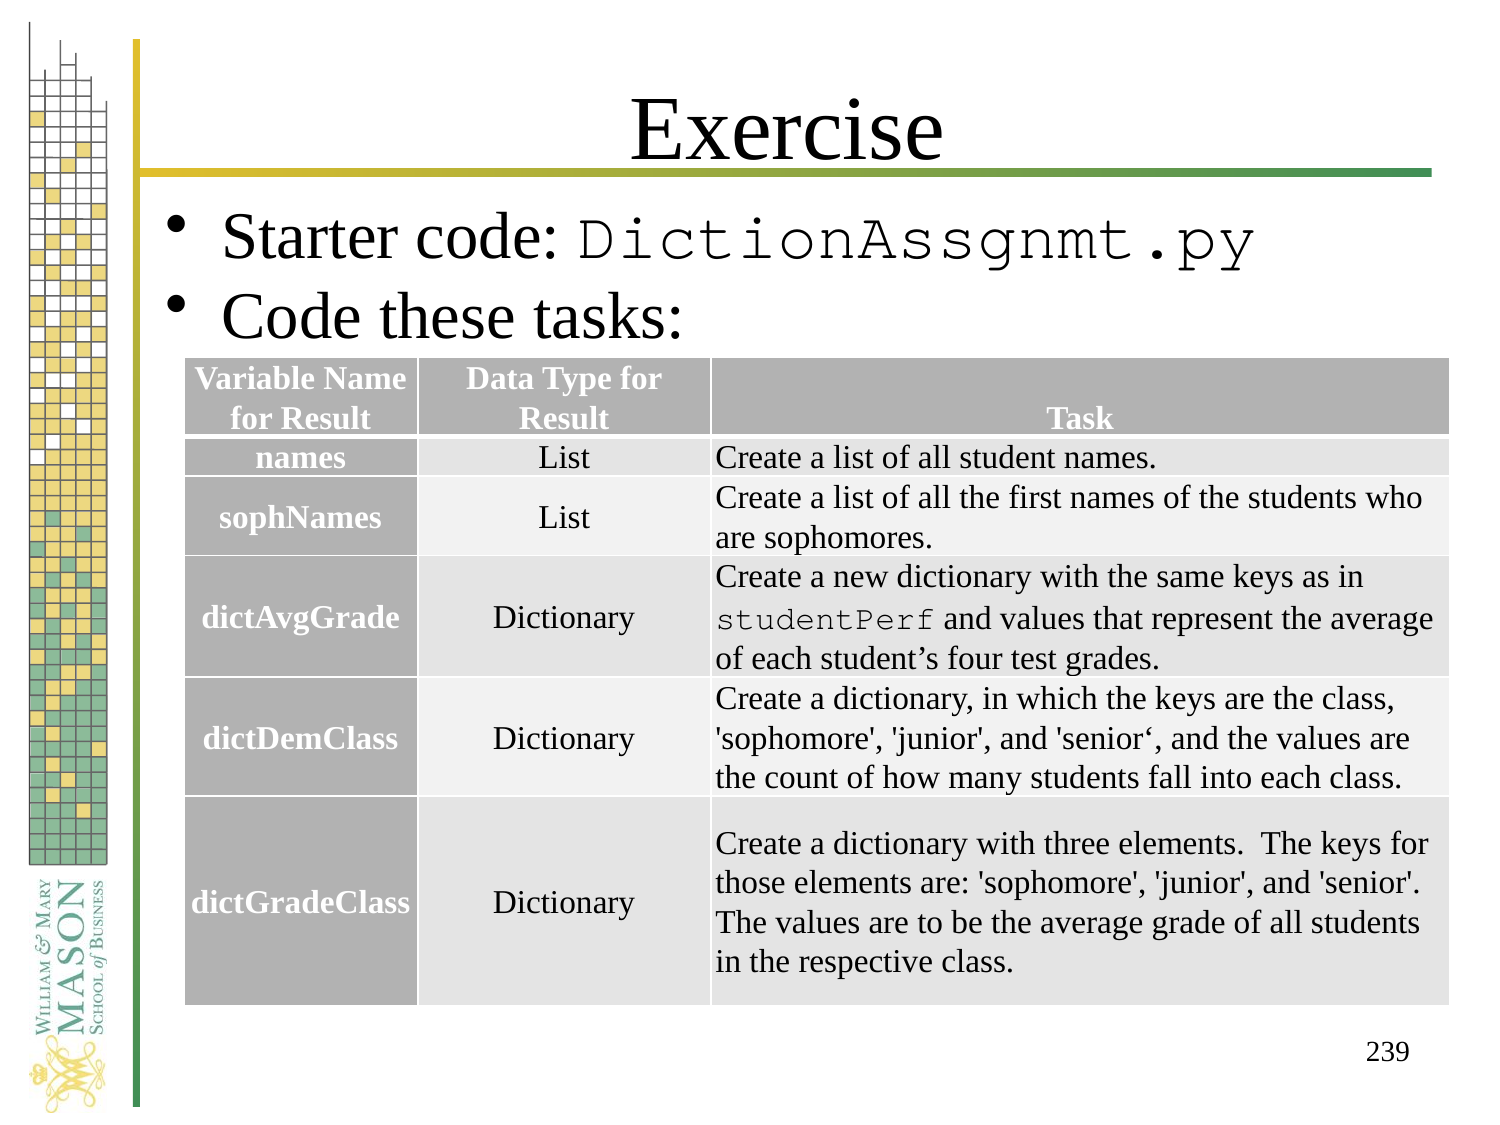

# Exercise
Starter code: DictionAssgnmt.py
Code these tasks:

| Variable Name for Result | Data Type for Result | Task |
| --- | --- | --- |
| names | List | Create a list of all student names. |
| sophNames | List | Create a list of all the first names of the students who are sophomores. |
| dictAvgGrade | Dictionary | Create a new dictionary with the same keys as in studentPerf and values that represent the average of each student’s four test grades. |
| dictDemClass | Dictionary | Create a dictionary, in which the keys are the class, 'sophomore', 'junior', and 'senior‘, and the values are the count of how many students fall into each class. |
| dictGradeClass | Dictionary | Create a dictionary with three elements. The keys for those elements are: 'sophomore', 'junior', and 'senior'. The values are to be the average grade of all students in the respective class. |
239